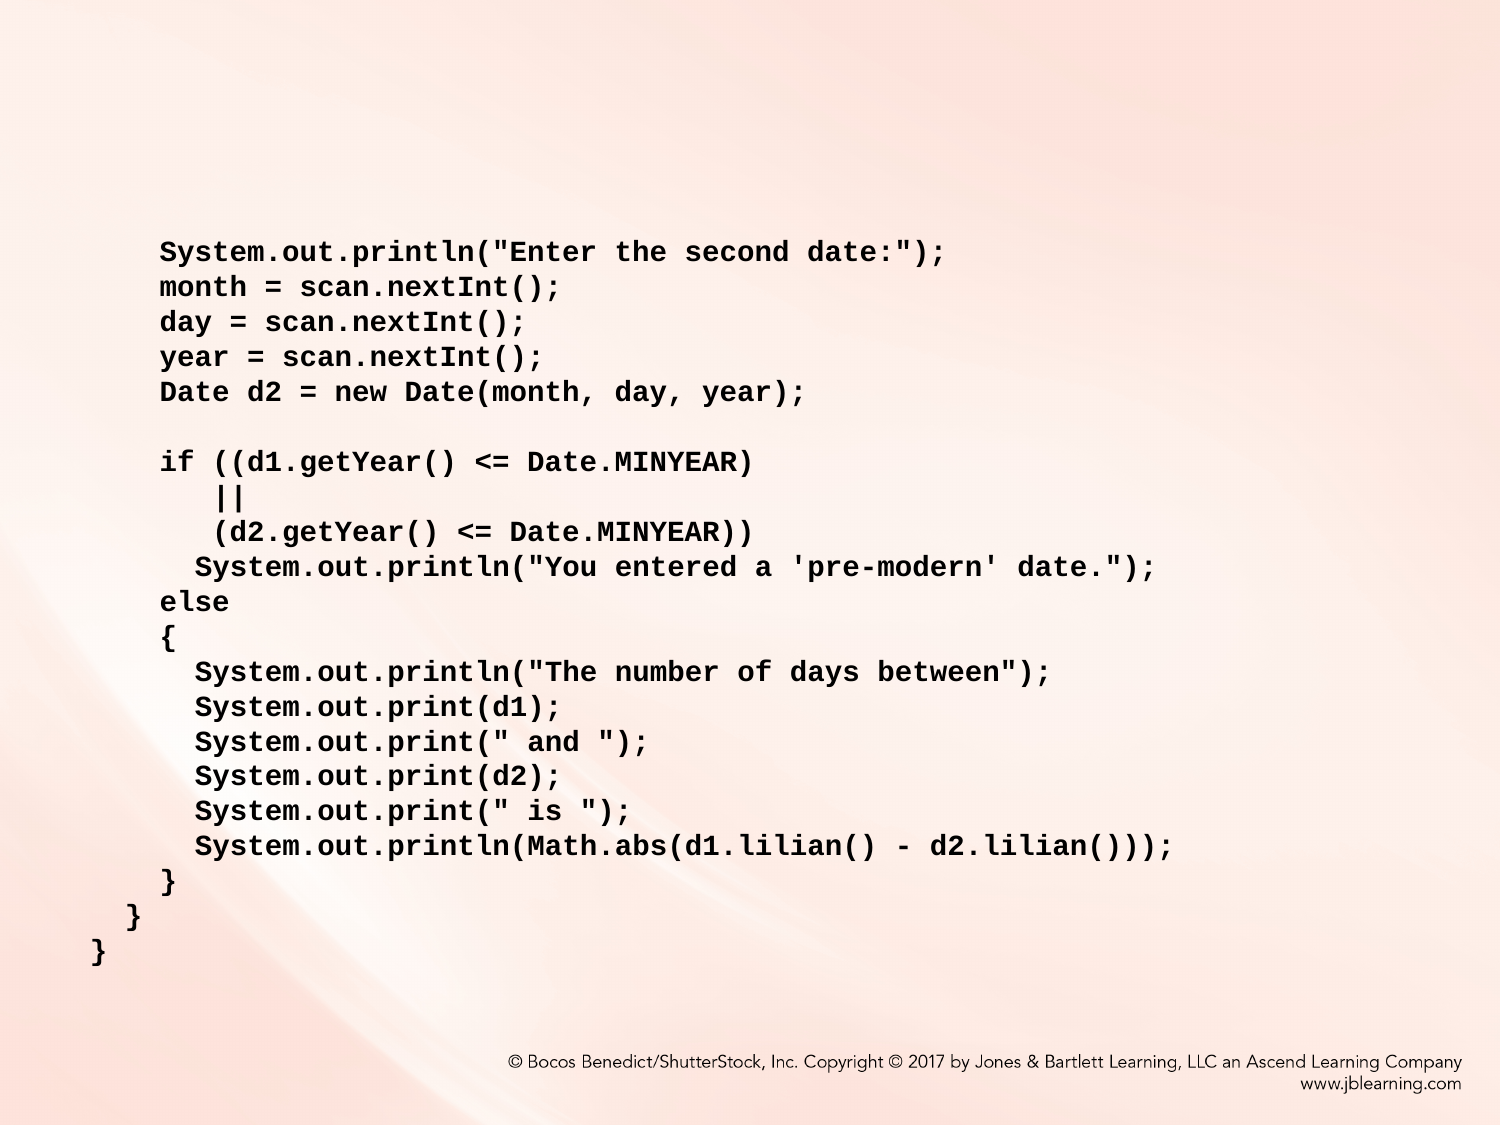

System.out.println("Enter the second date:");
    month = scan.nextInt();
    day = scan.nextInt();
    year = scan.nextInt();
    Date d2 = new Date(month, day, year);

    if ((d1.getYear() <= Date.MINYEAR)
       ||
       (d2.getYear() <= Date.MINYEAR))
      System.out.println("You entered a 'pre-modern' date.");
    else
    {
      System.out.println("The number of days between");
      System.out.print(d1);
      System.out.print(" and ");
      System.out.print(d2);
      System.out.print(" is ");
      System.out.println(Math.abs(d1.lilian() - d2.lilian()));
    }
  }
}